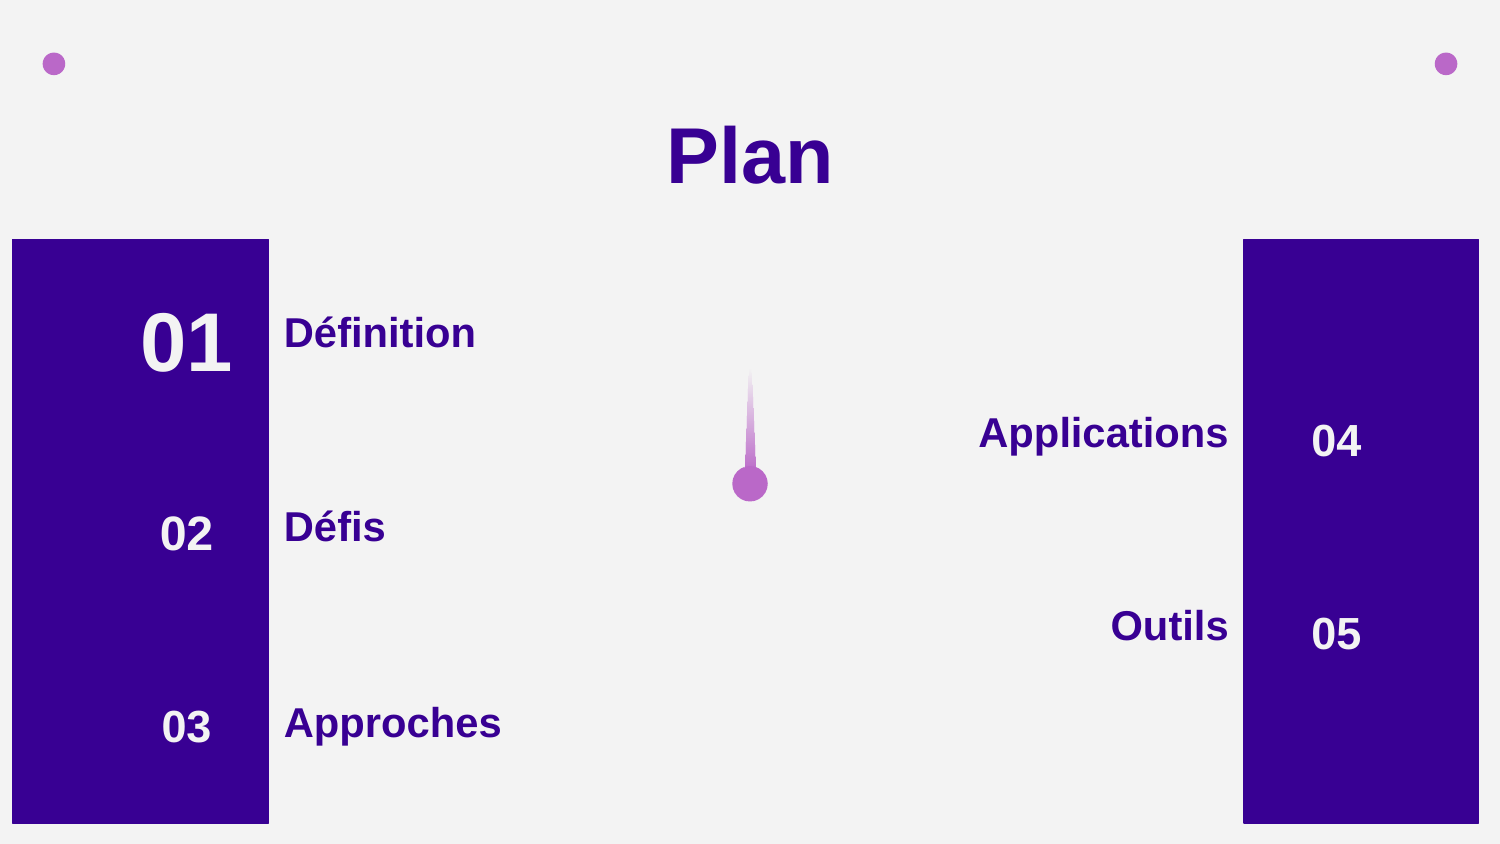

Plan

# 01
Définition

04
Applications
02
Défis
05
Outils
03
Approches